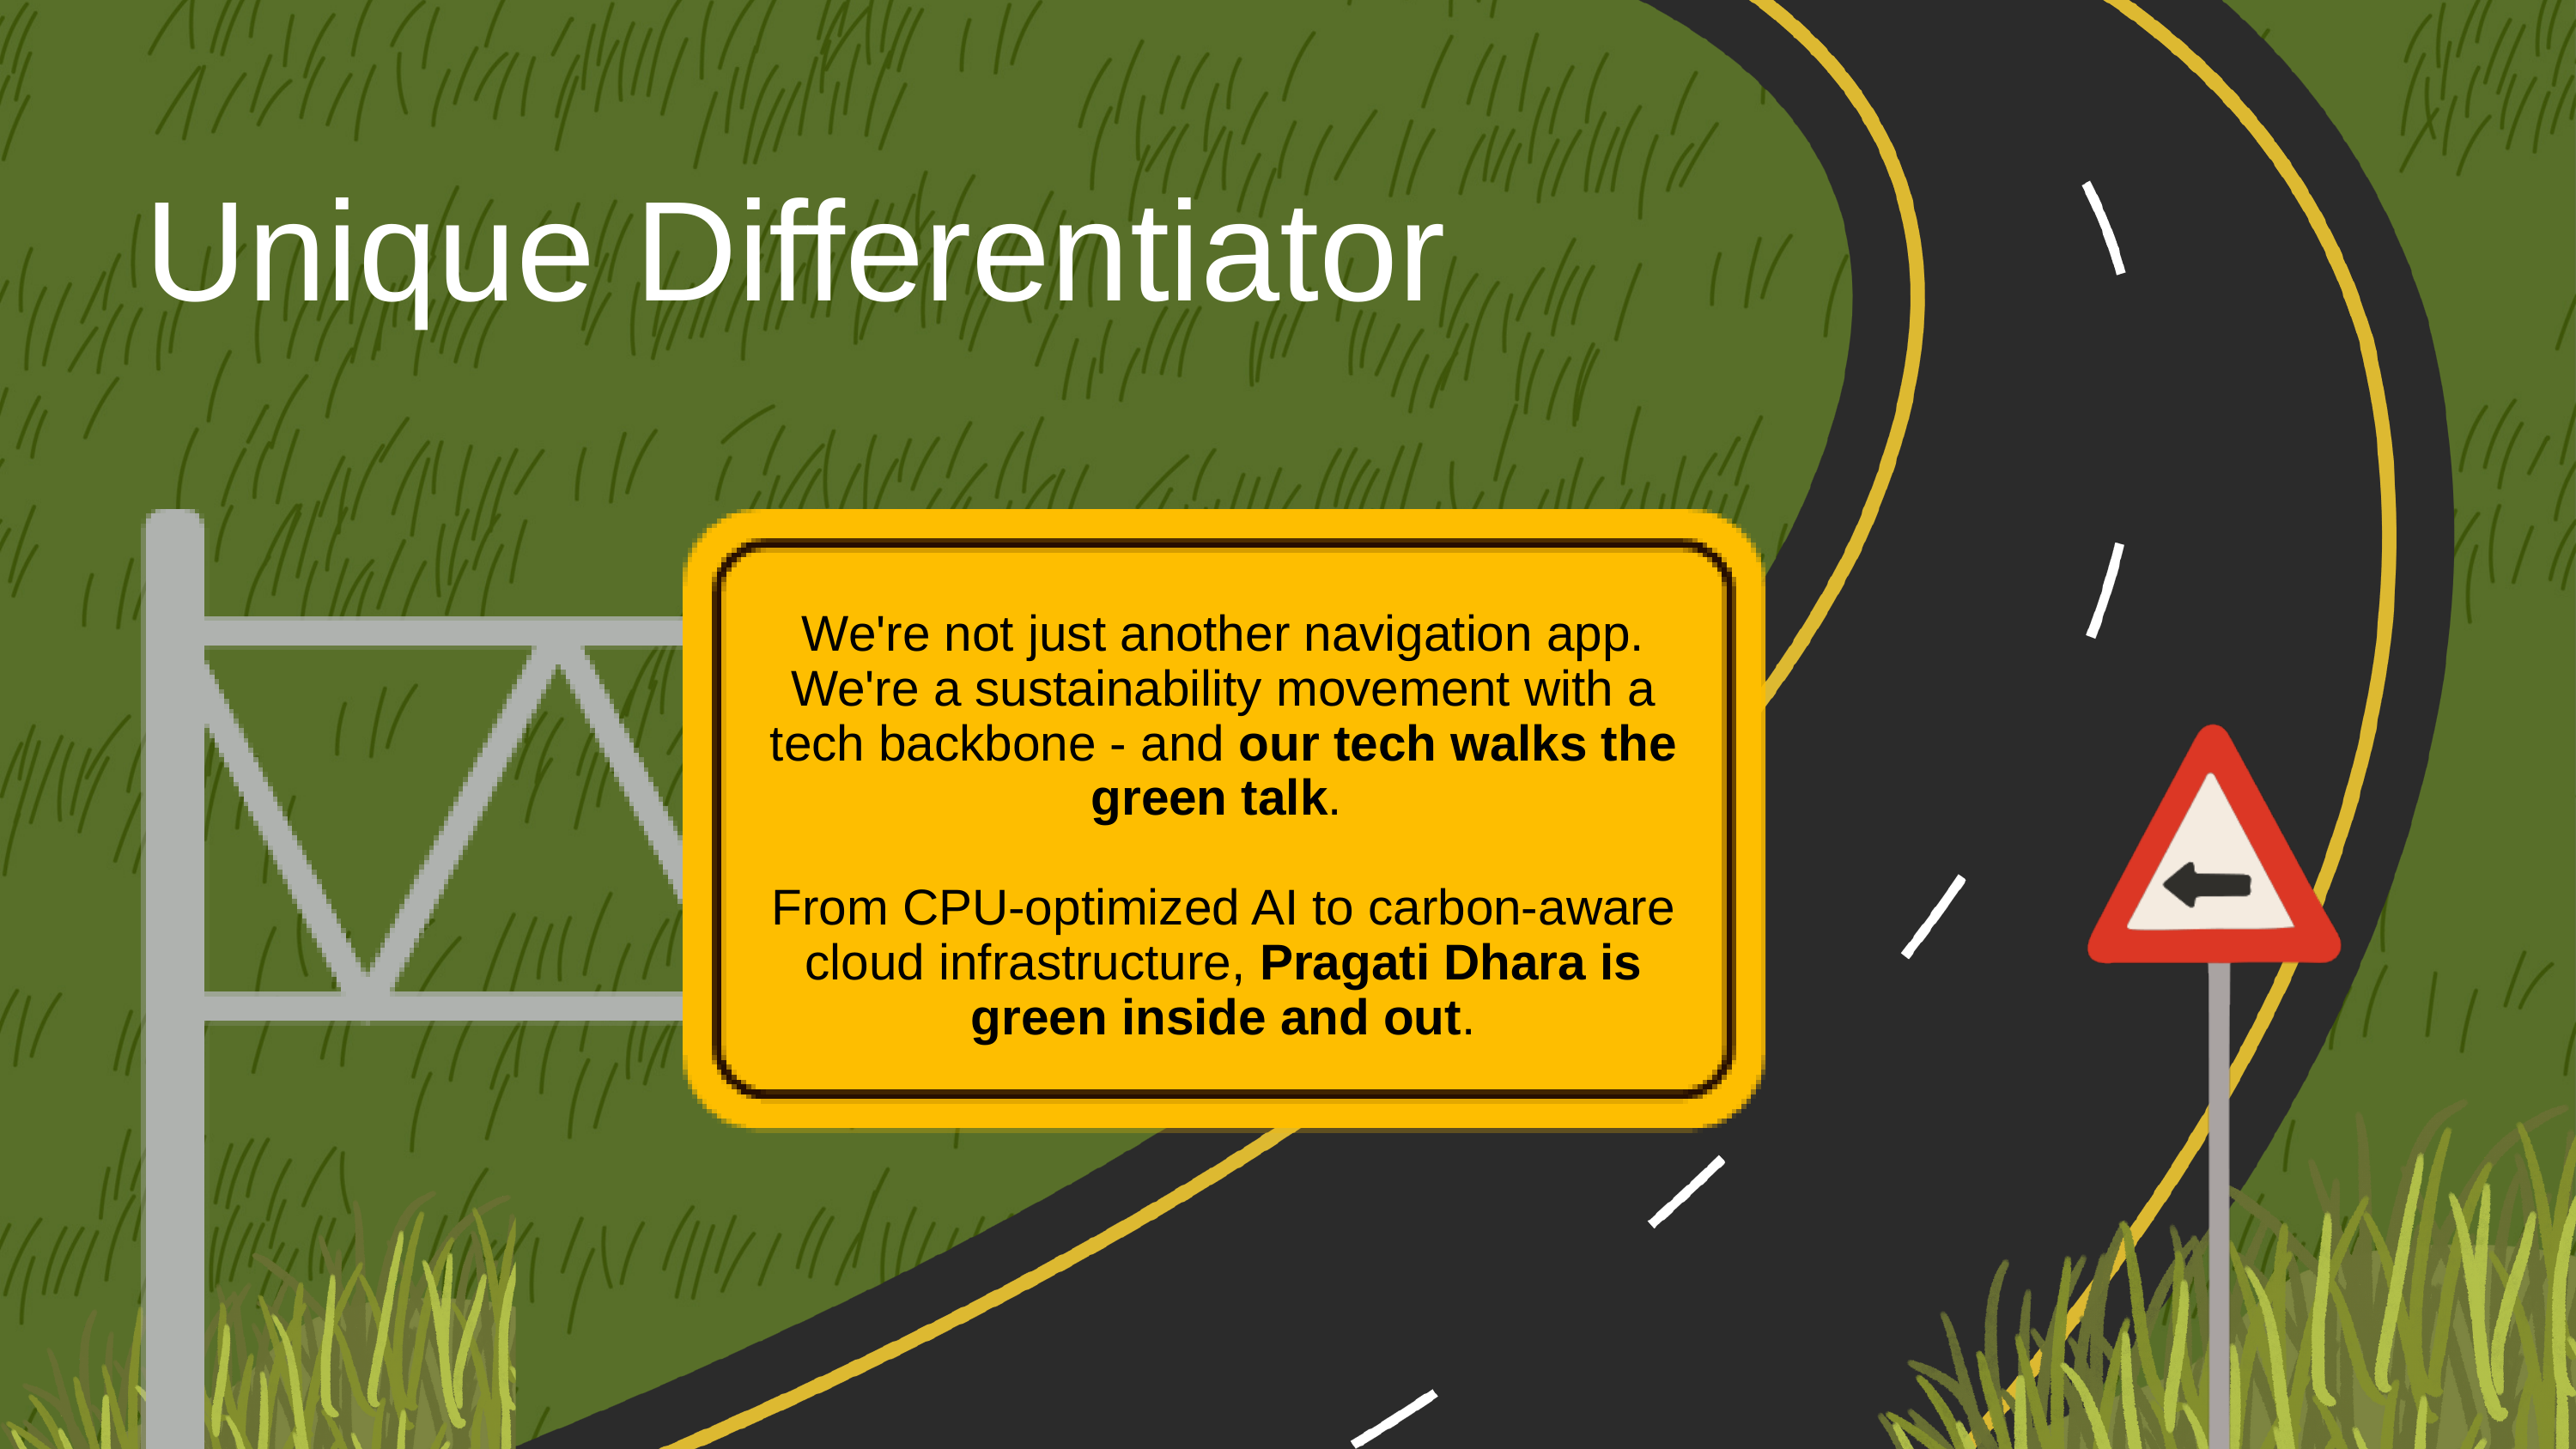

Unique Differentiator

We're not just another navigation app. We're a sustainability movement with a tech backbone - and our tech walks the green talk.

From CPU-optimized AI to carbon-aware cloud infrastructure, Pragati Dhara is green inside and out.